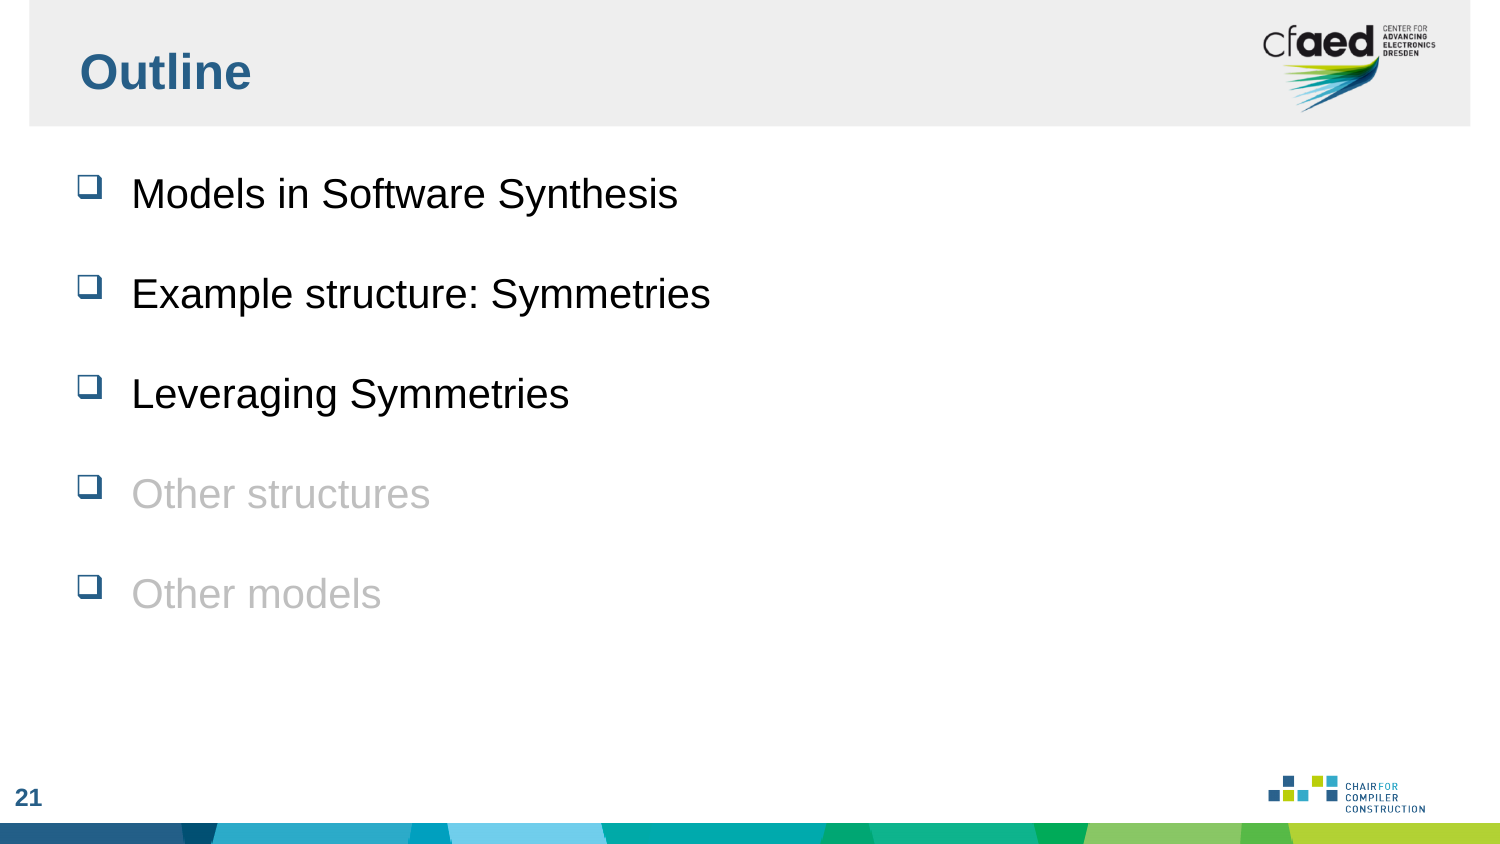

Outline
Models in Software Synthesis
Example structure: Symmetries

Leveraging Symmetries
Other structures
Other models
21